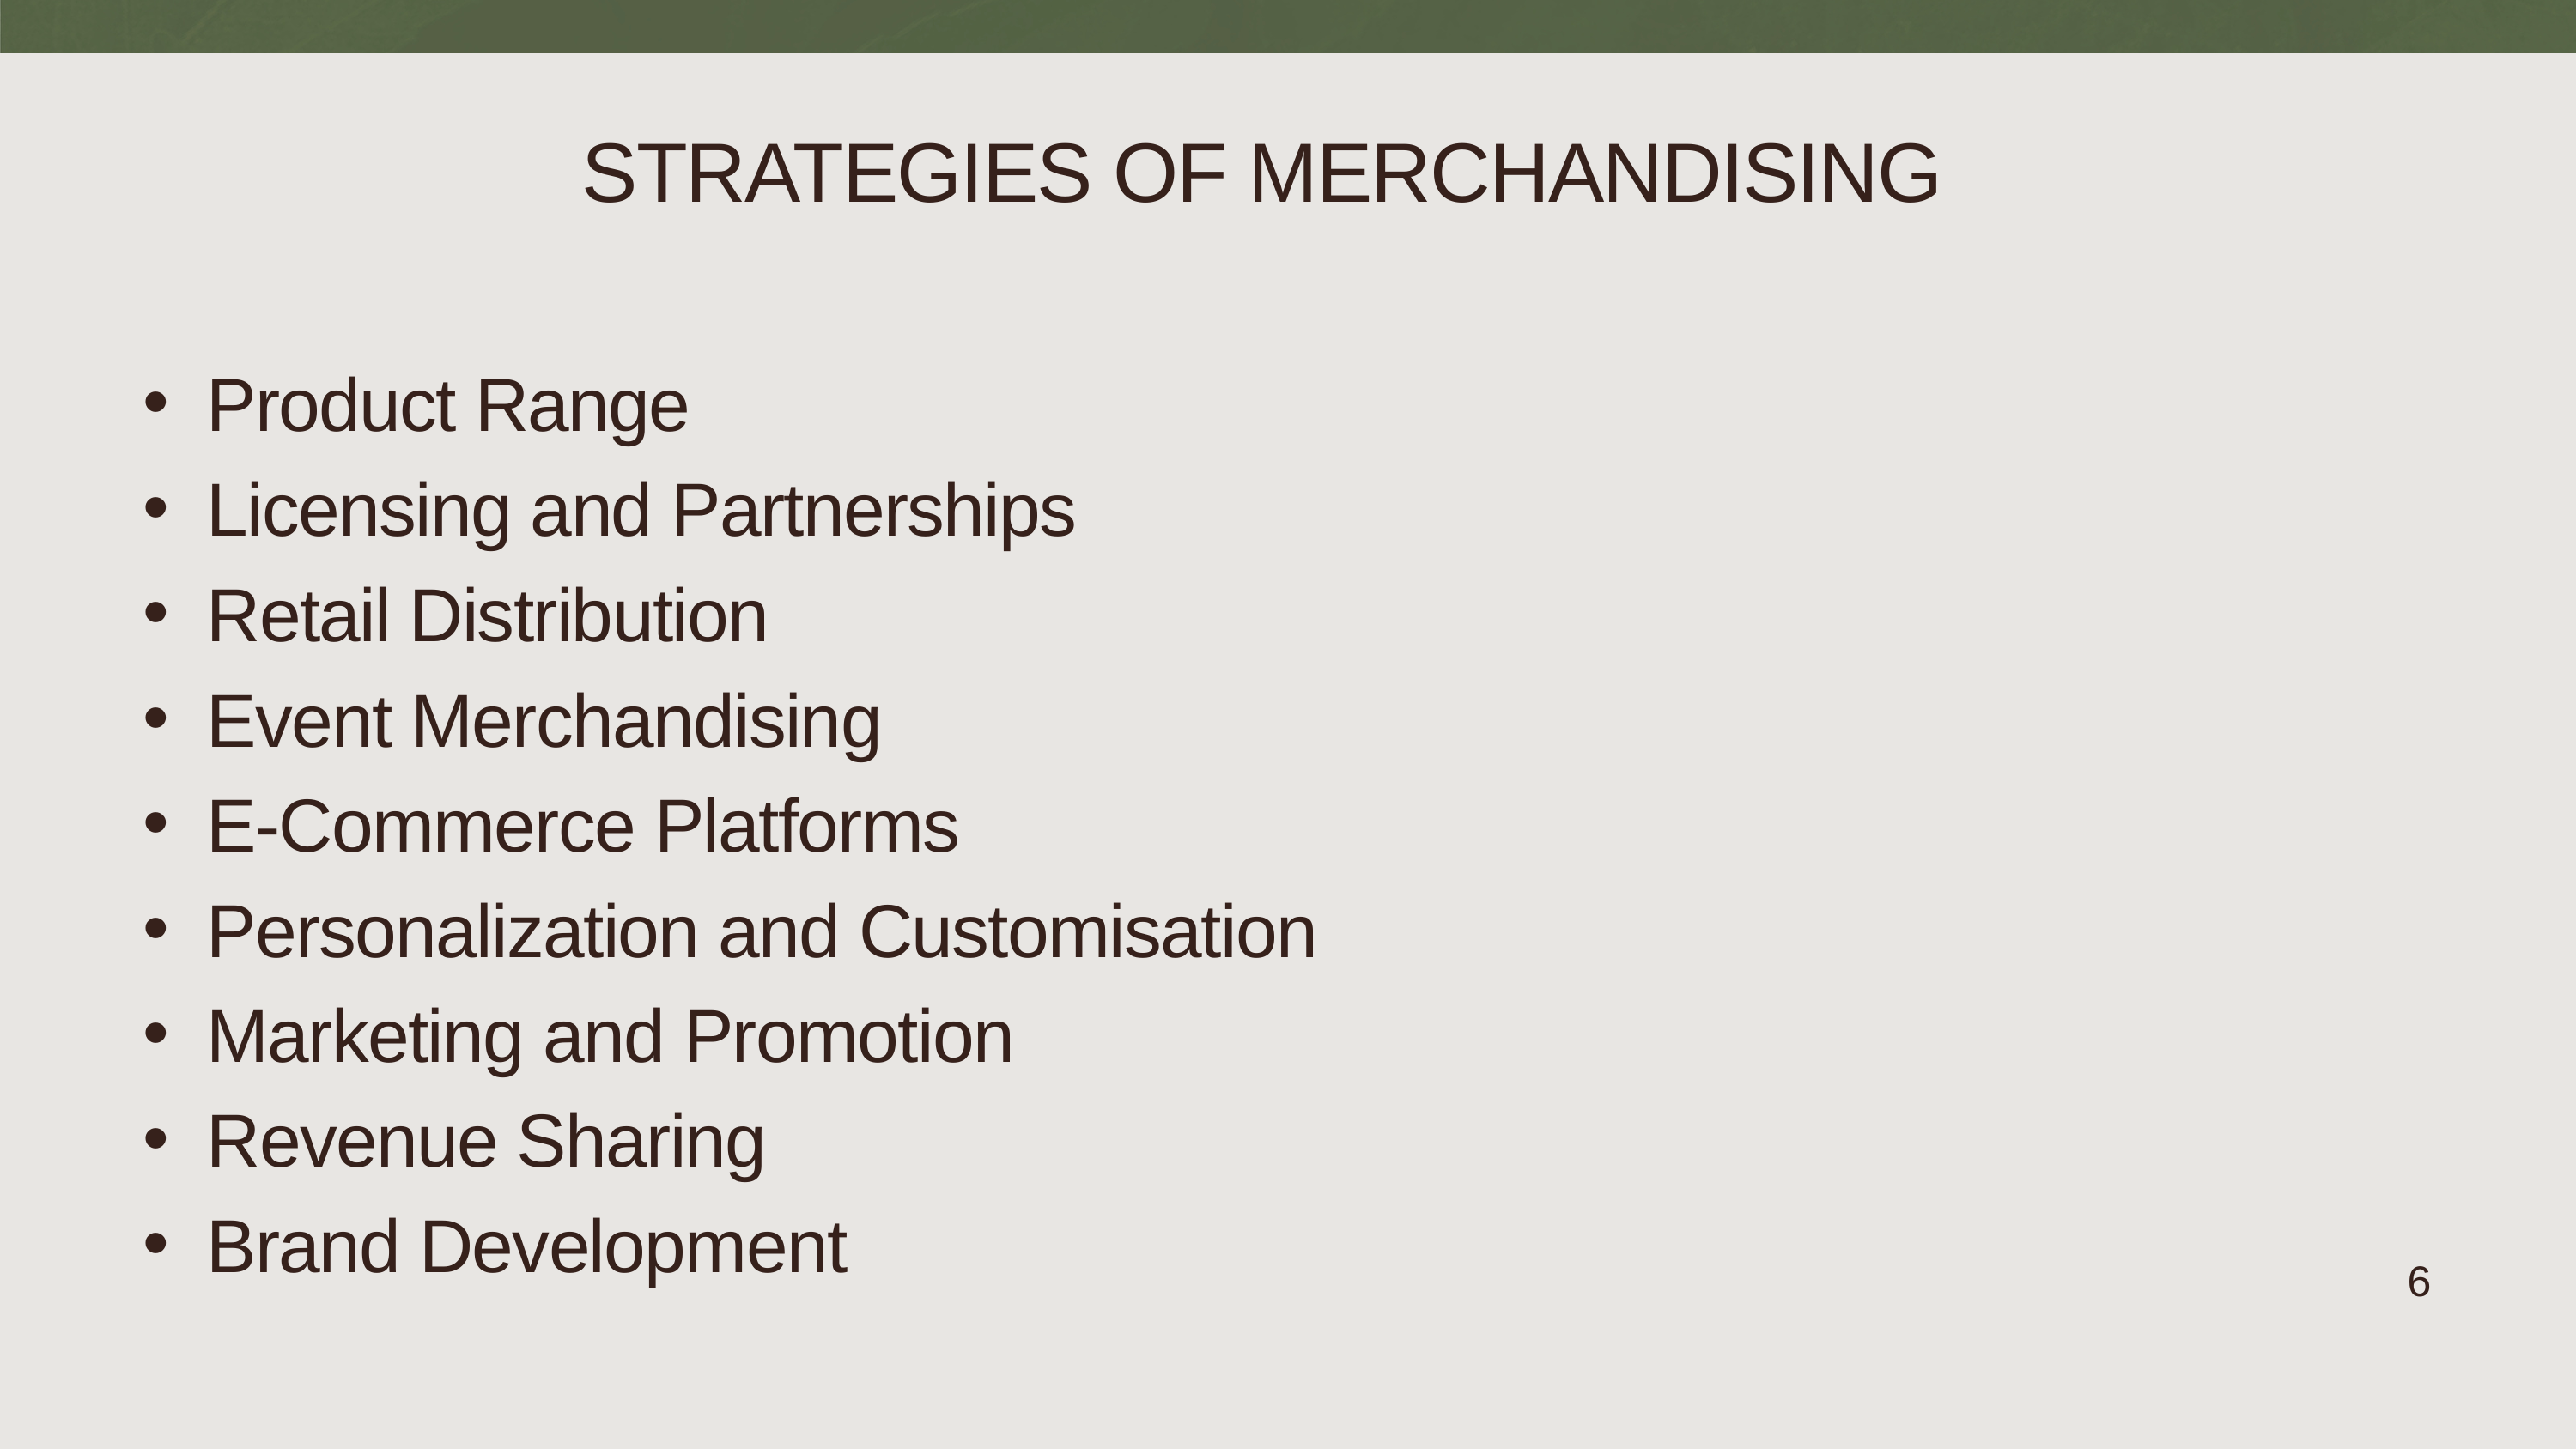

STRATEGIES OF MERCHANDISING
Product Range
Licensing and Partnerships
Retail Distribution
Event Merchandising
E-Commerce Platforms
Personalization and Customisation
Marketing and Promotion
Revenue Sharing
Brand Development
6